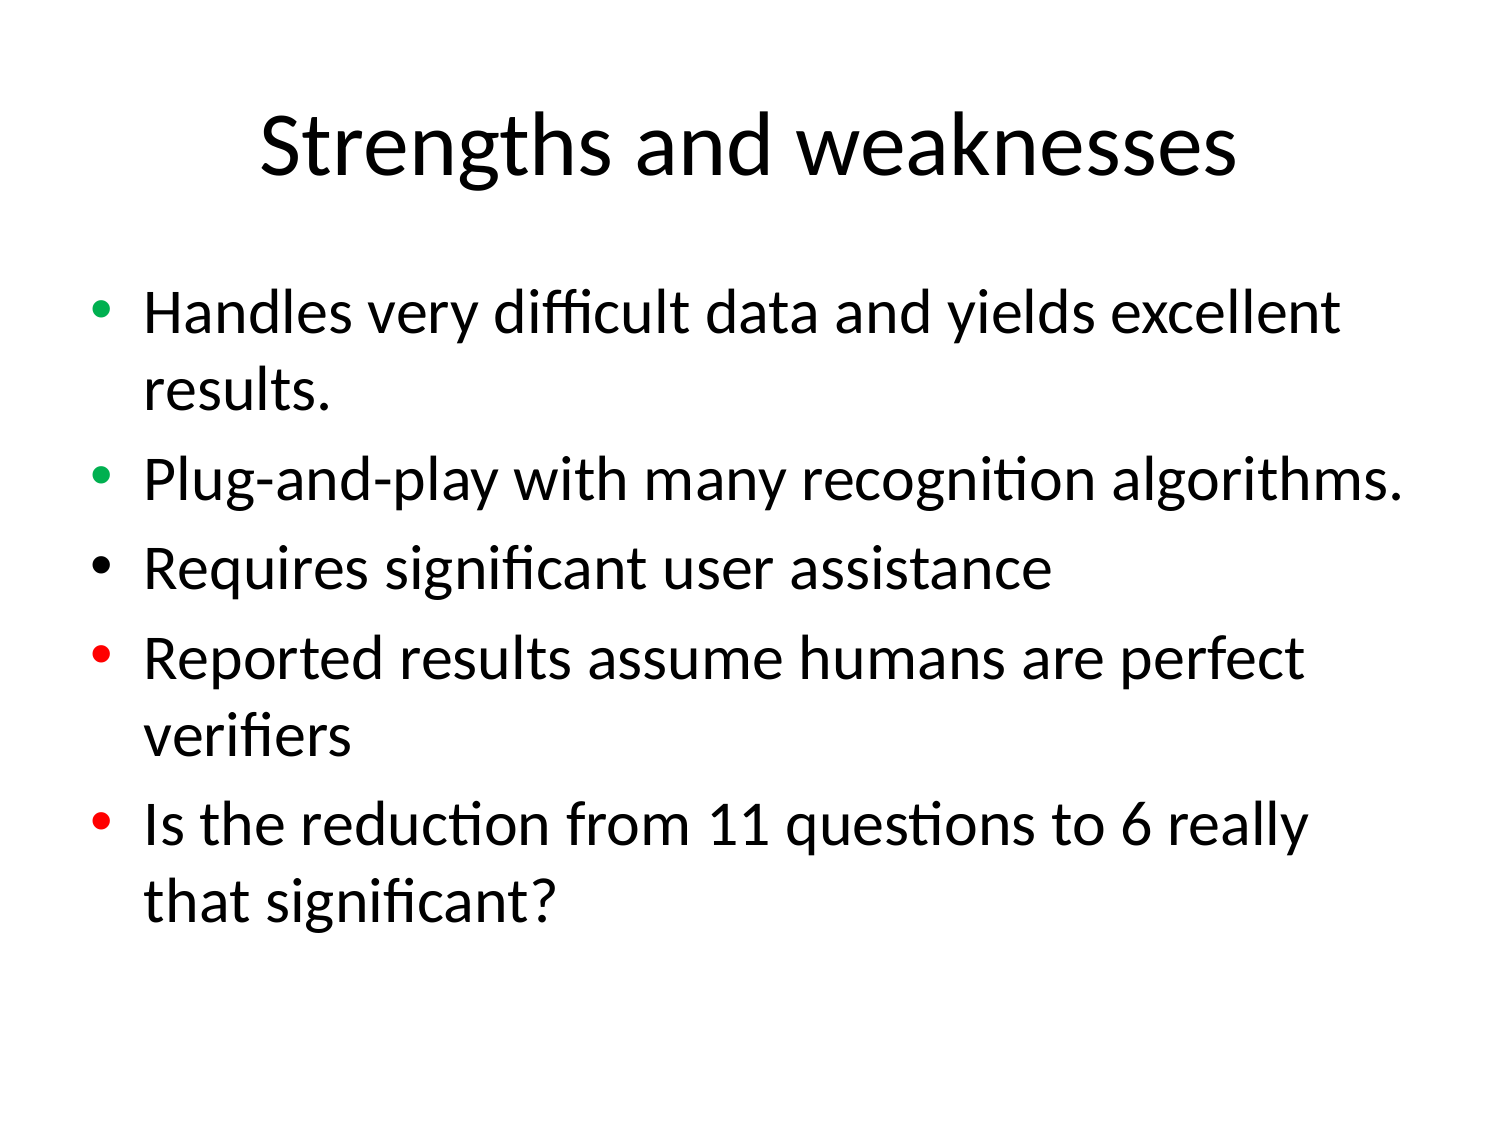

# Strengths and weaknesses
Handles very difficult data and yields excellent results.
Plug-and-play with many recognition algorithms.
Requires significant user assistance
Reported results assume humans are perfect verifiers
Is the reduction from 11 questions to 6 really that significant?